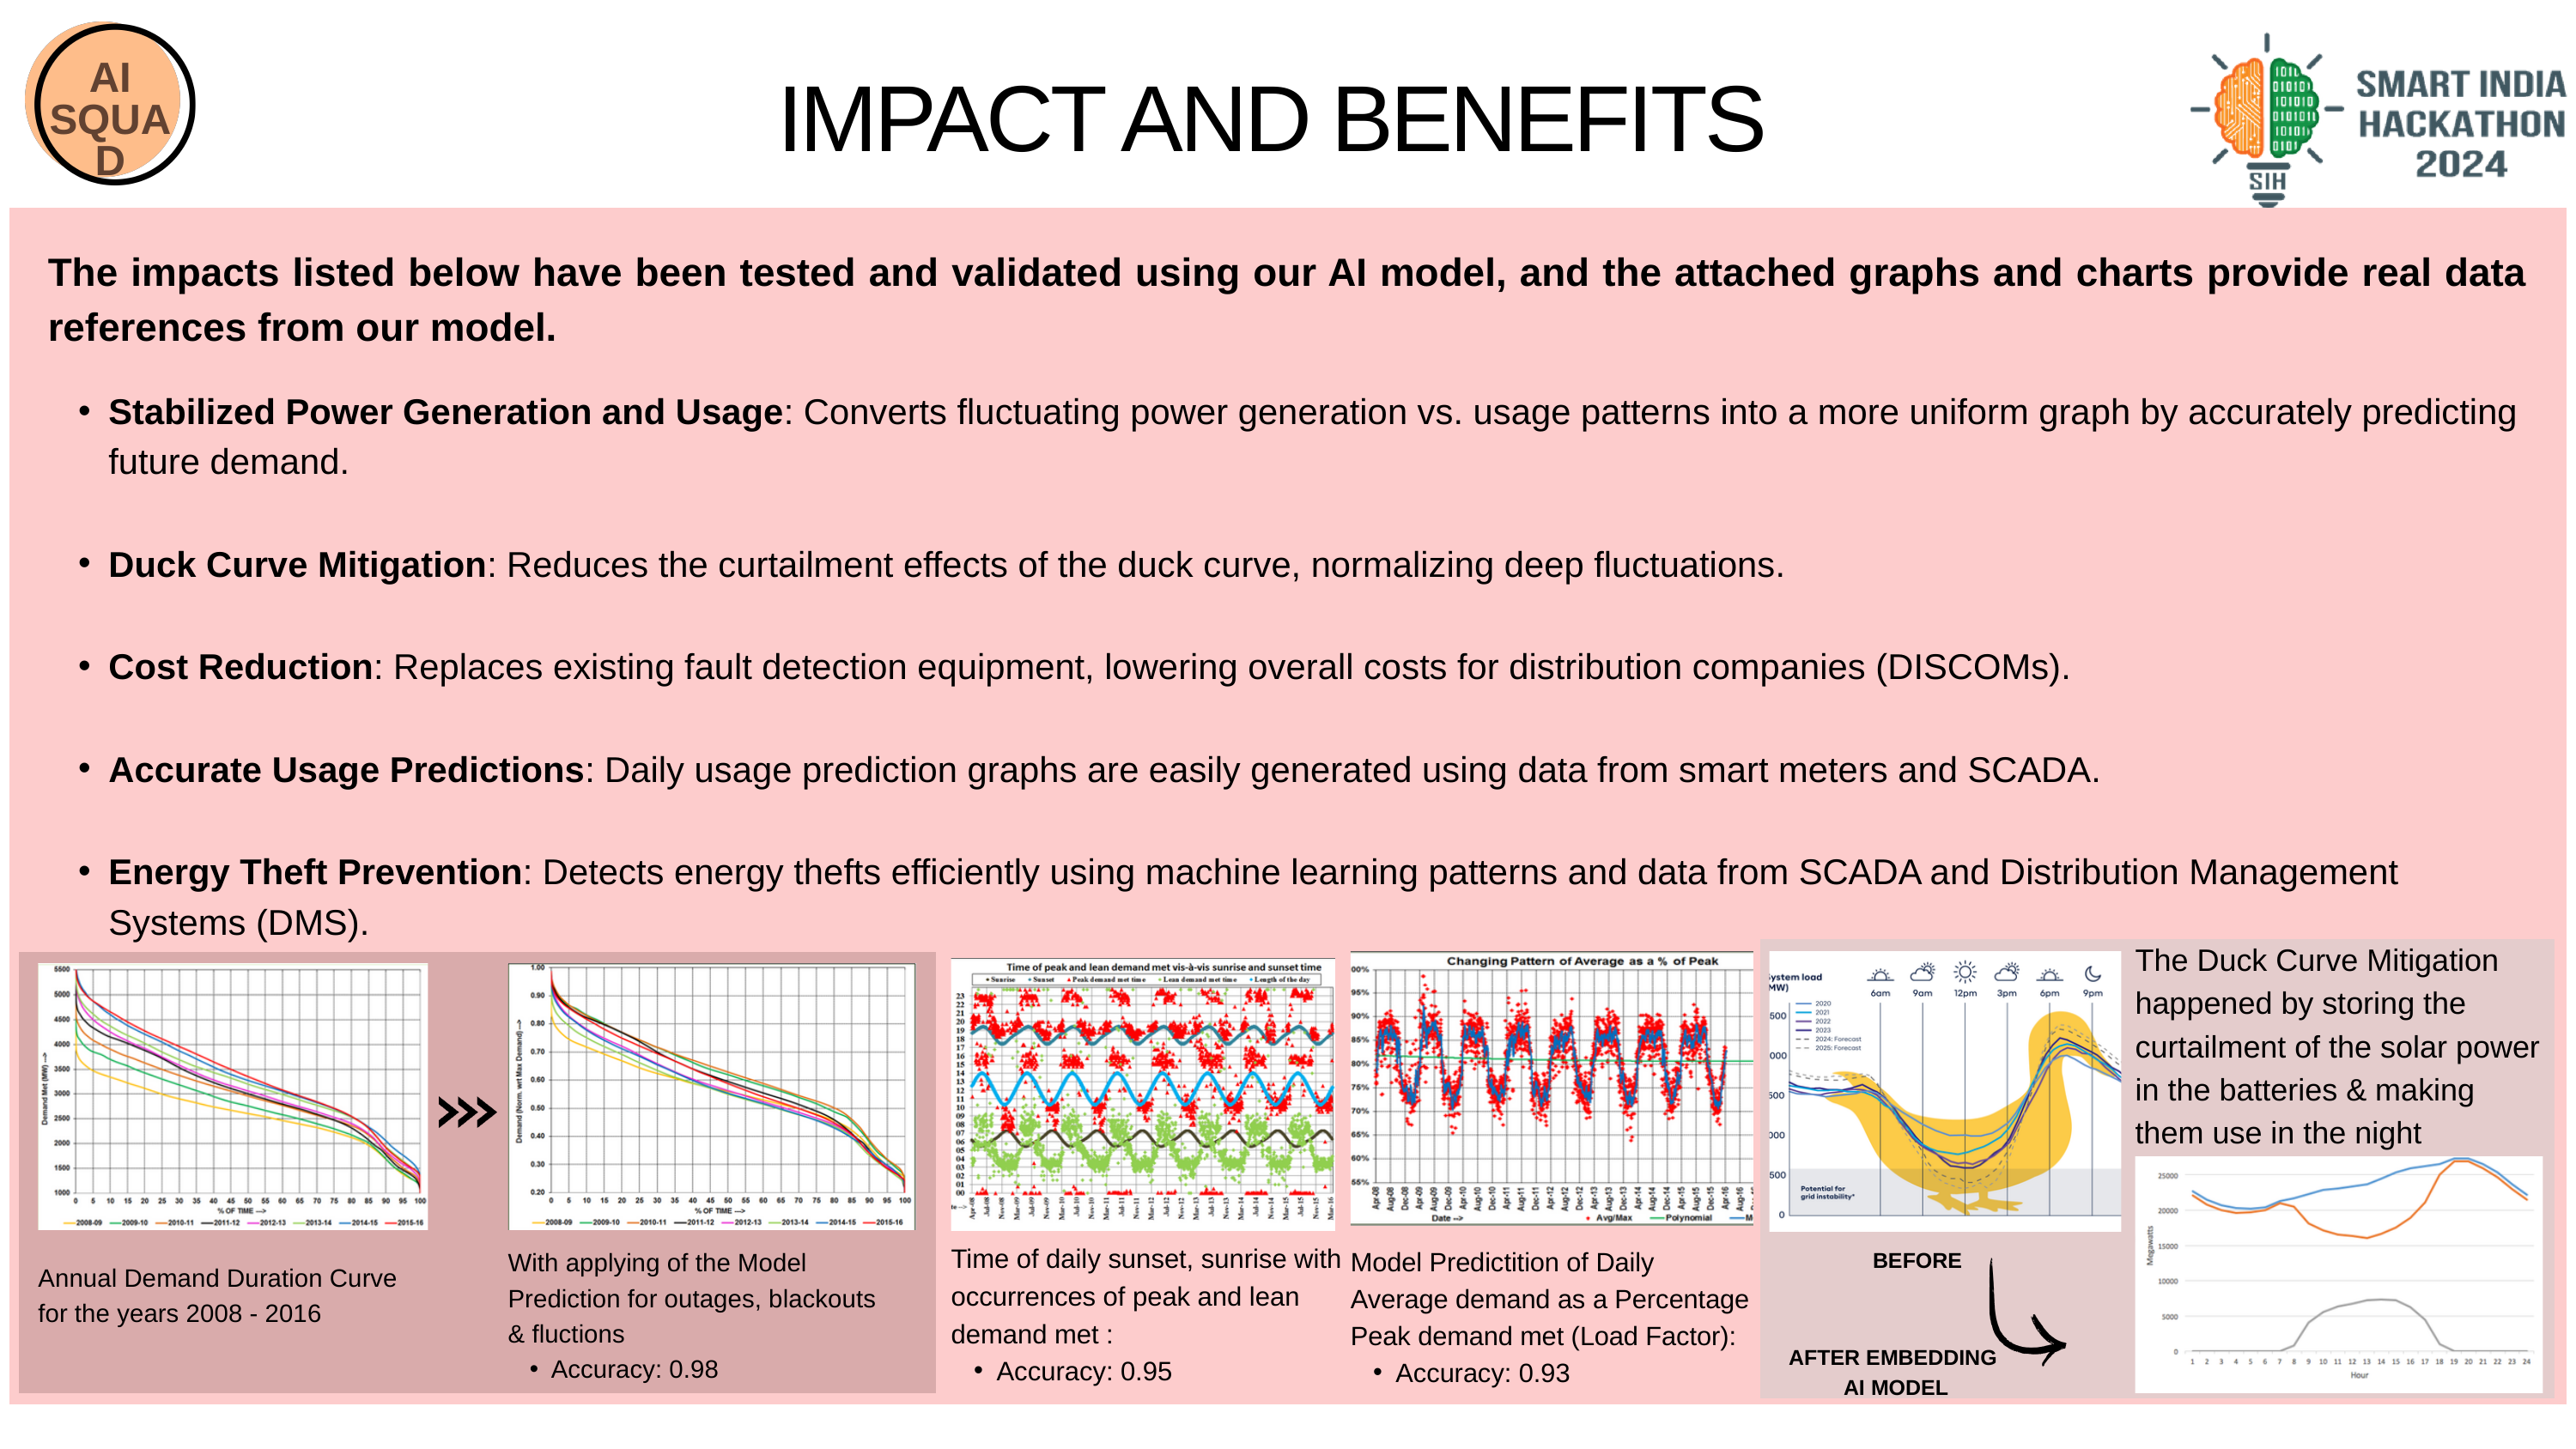

AI
SQUAD

IMPACT AND BENEFITS

The impacts listed below have been tested and validated using our AI model, and the attached graphs and charts provide real data references from our model.

Stabilized Power Generation and Usage: Converts fluctuating power generation vs. usage patterns into a more uniform graph by accurately predicting future demand.

Duck Curve Mitigation: Reduces the curtailment effects of the duck curve, normalizing deep fluctuations.

Cost Reduction: Replaces existing fault detection equipment, lowering overall costs for distribution companies (DISCOMs).

Accurate Usage Predictions: Daily usage prediction graphs are easily generated using data from smart meters and SCADA.

Energy Theft Prevention: Detects energy thefts efficiently using machine learning patterns and data from SCADA and Distribution Management Systems (DMS).

The Duck Curve Mitigation happened by storing the curtailment of the solar power in the batteries & making them use in the night

Time of daily sunset, sunrise with occurrences of peak and lean demand met :
Accuracy: 0.95
Model Predictition of Daily Average demand as a Percentage Peak demand met (Load Factor):
Accuracy: 0.93
With applying of the Model Prediction for outages, blackouts & fluctions
Accuracy: 0.98
BEFORE
Annual Demand Duration Curve  for the years 2008 - 2016

AFTER EMBEDDING
AI MODEL